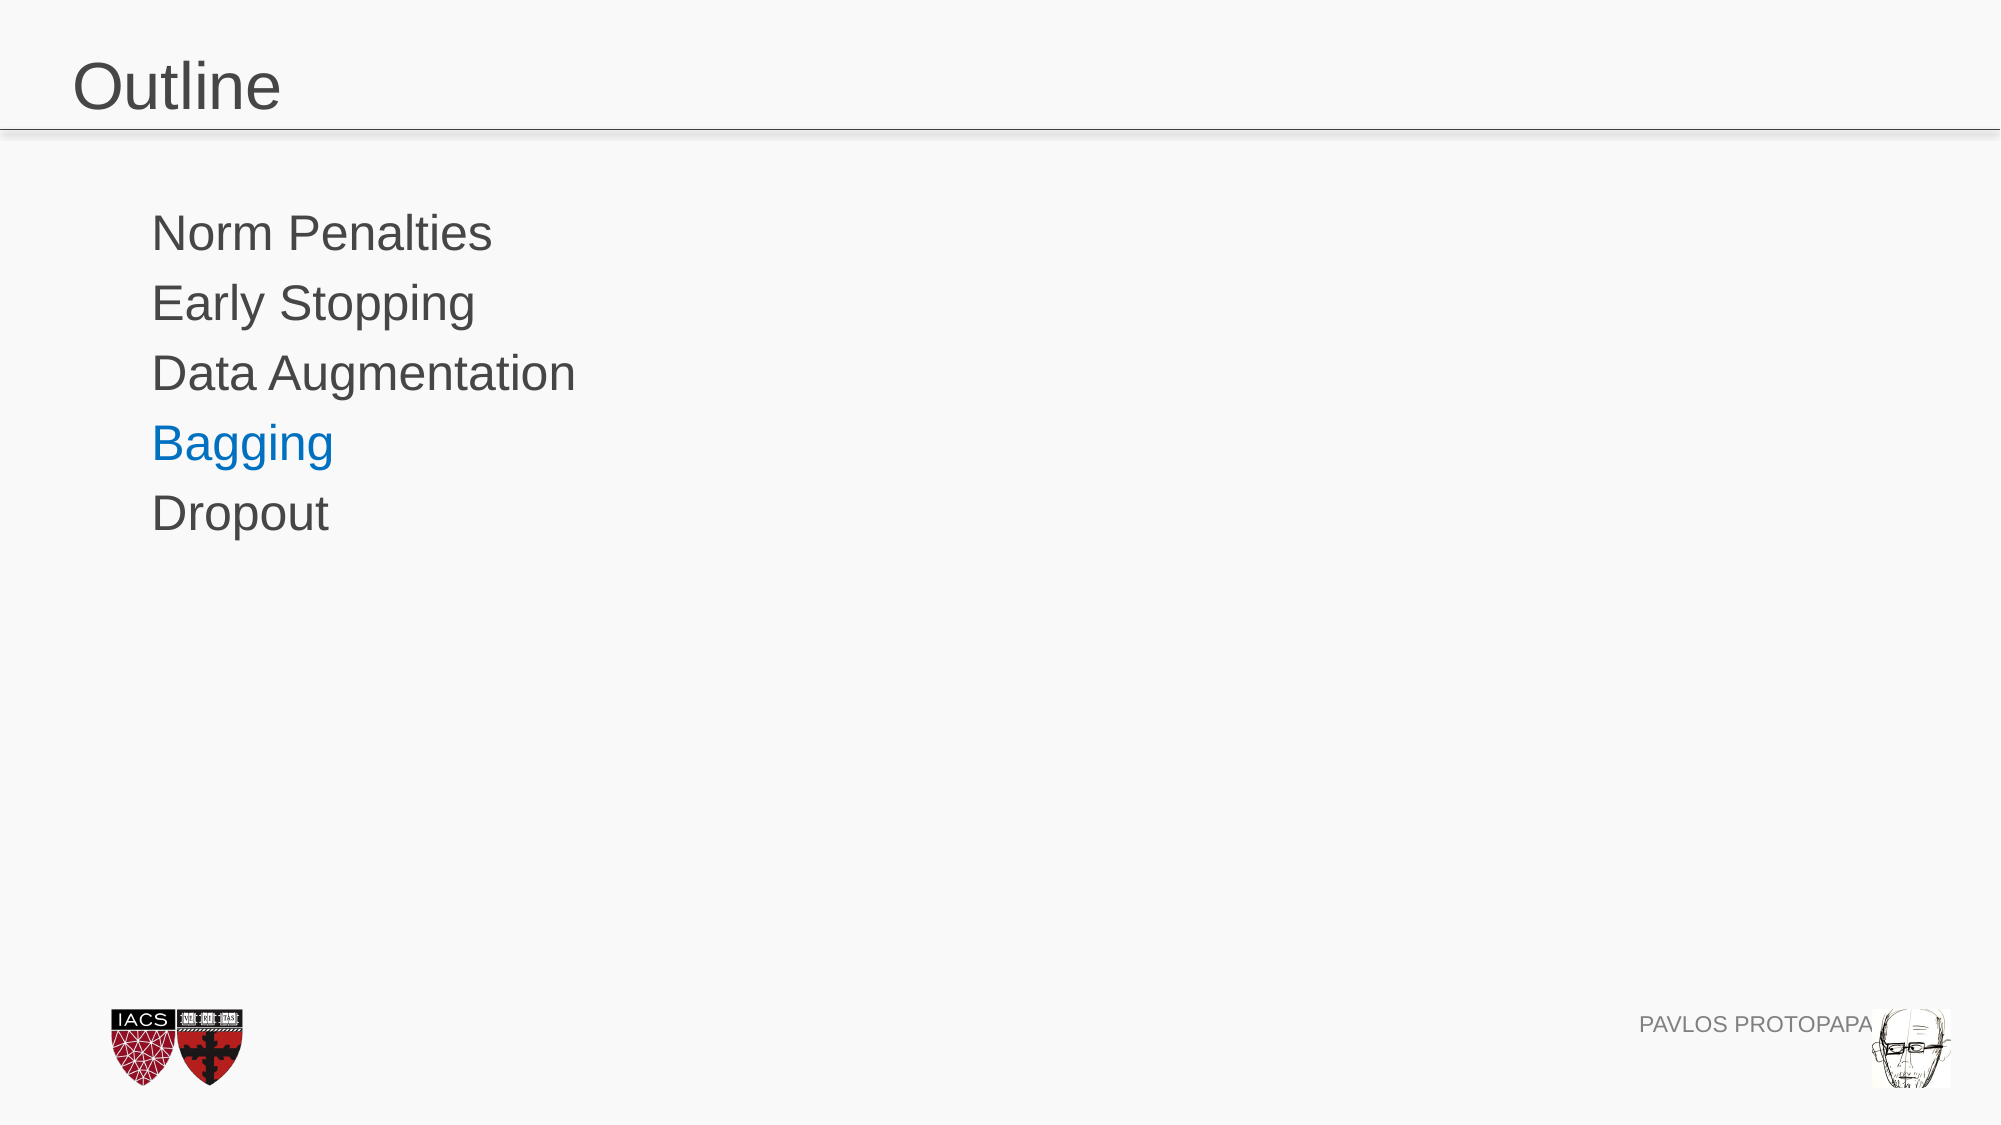

# Outline
Norm Penalties
Early Stopping
Data Augmentation
Bagging
Dropout